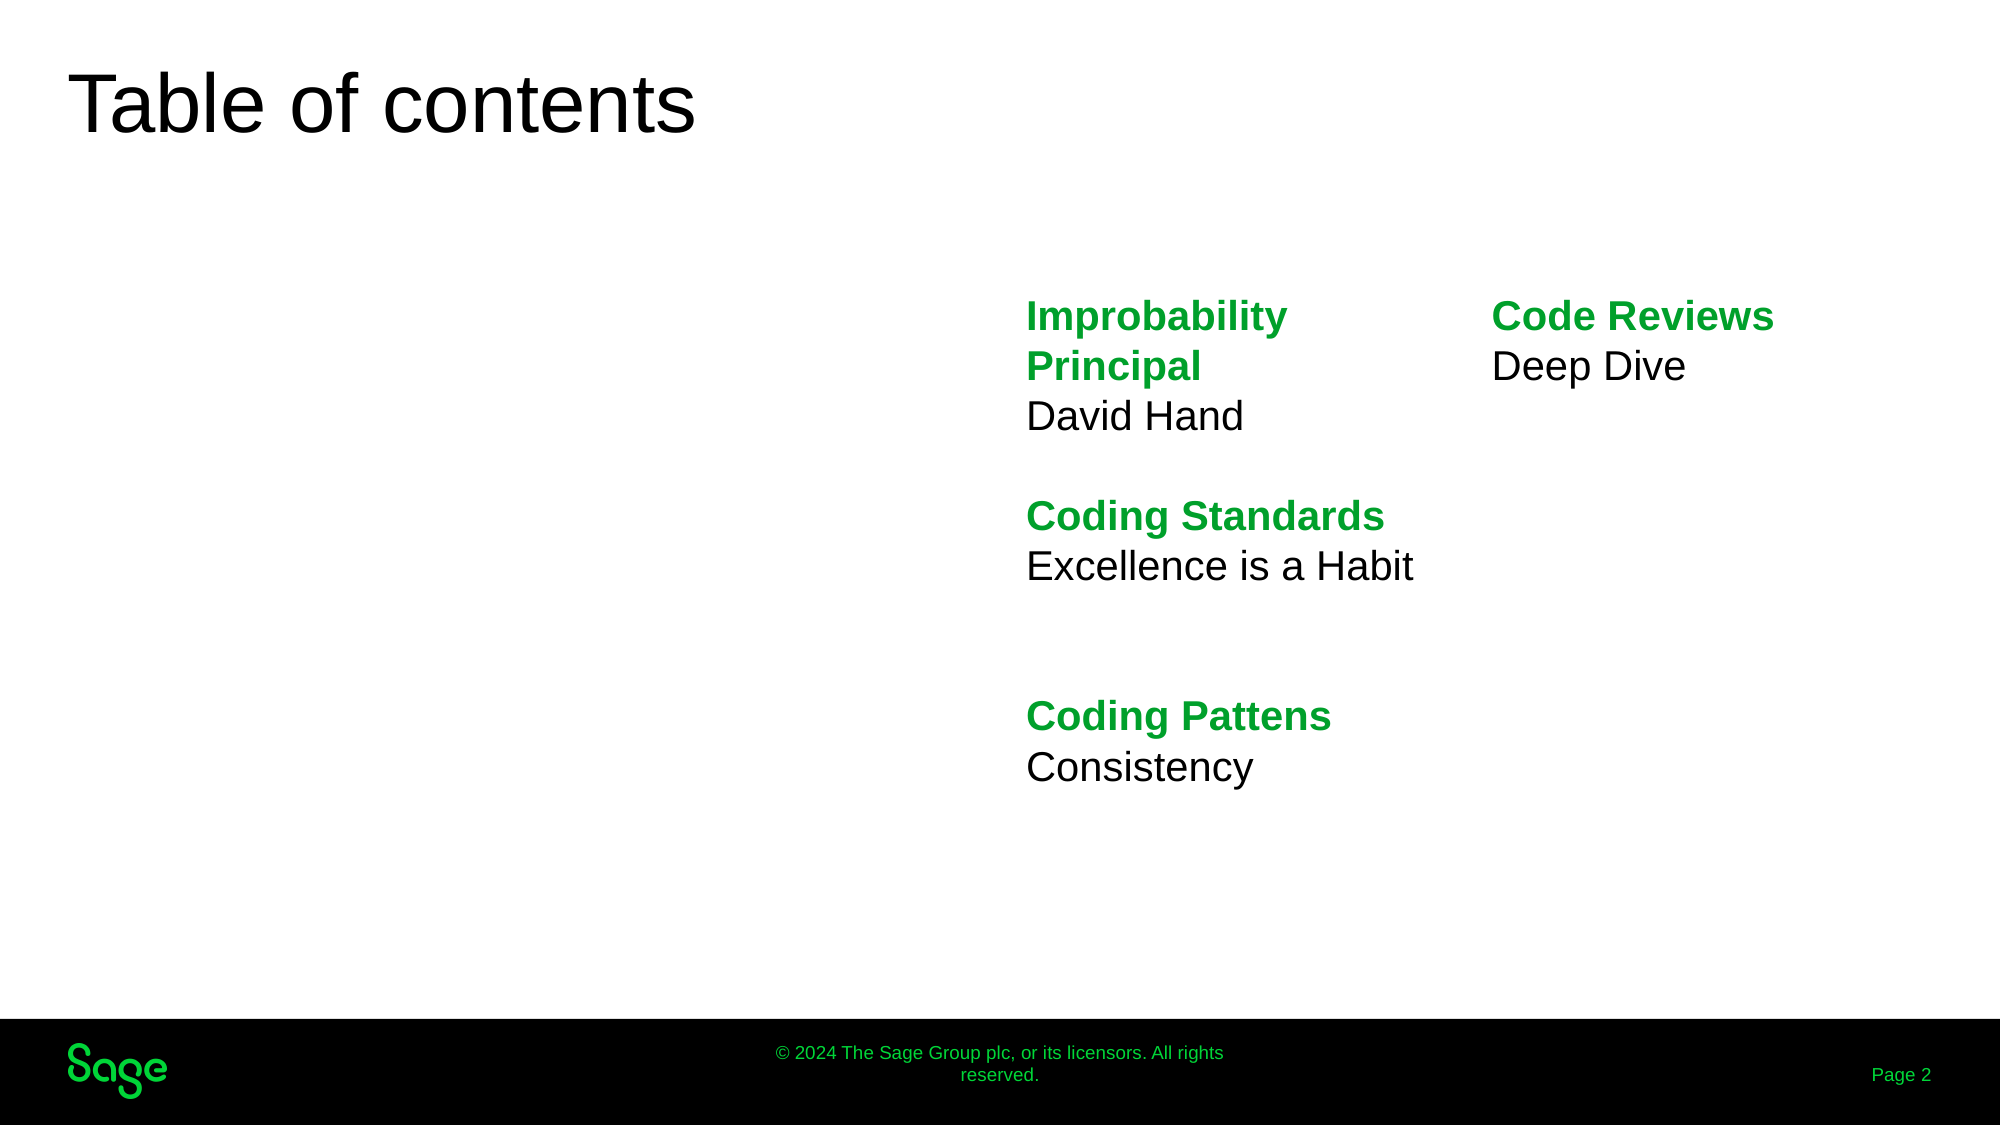

# Table of contents
Improbability Principal
David Hand
Code Reviews
Deep Dive
Coding Standards
Excellence is a Habit
Coding Pattens
Consistency
Page 2